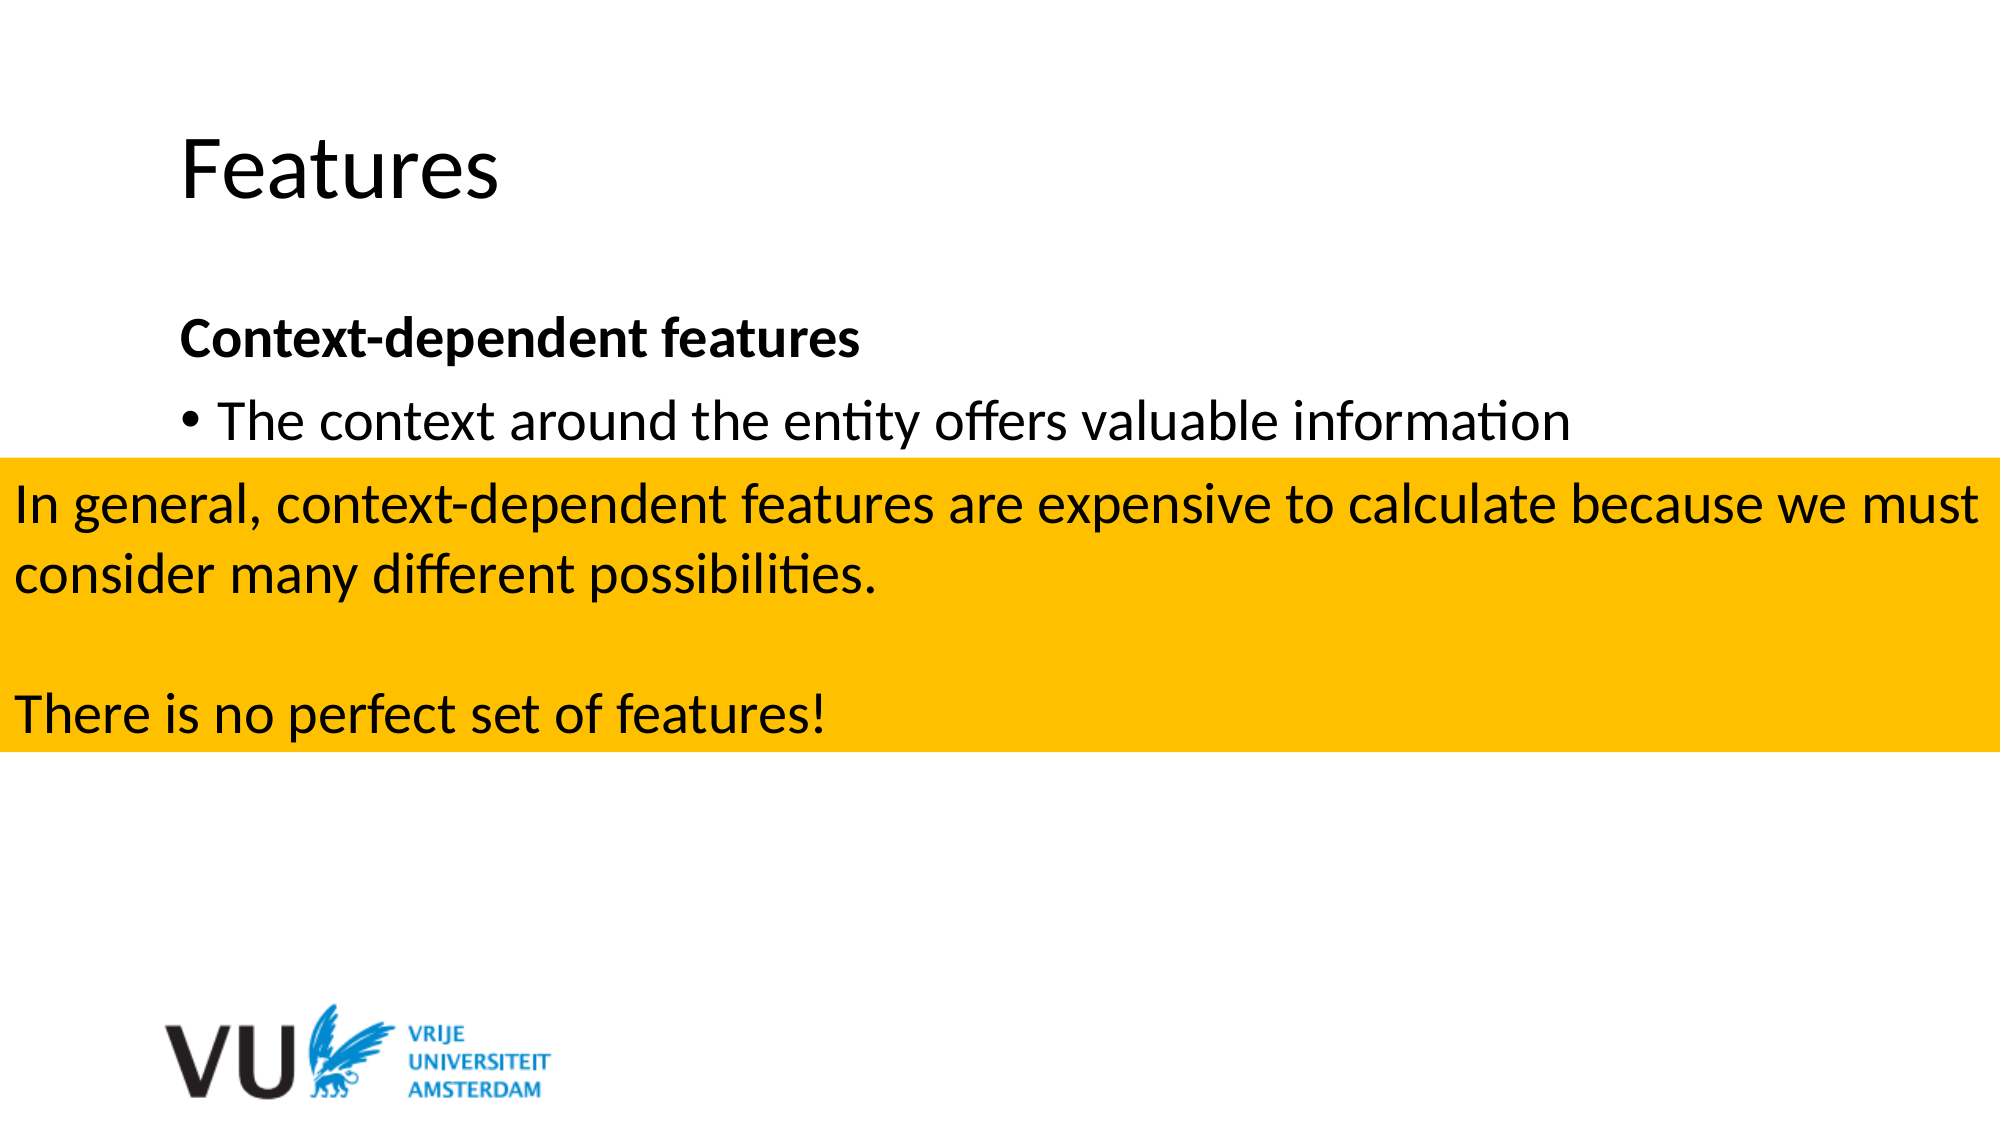

# Features
Context-dependent features
The context around the entity offers valuable information
Type hierarchy similarity:
KGs contains ontologies where entities are mapped to taxonomy of classes. We can measure how close two entities are by checking their distance in the the taxonomy

In general, context-dependent features are expensive to calculate because we must consider many different possibilities.

There is no perfect set of features!